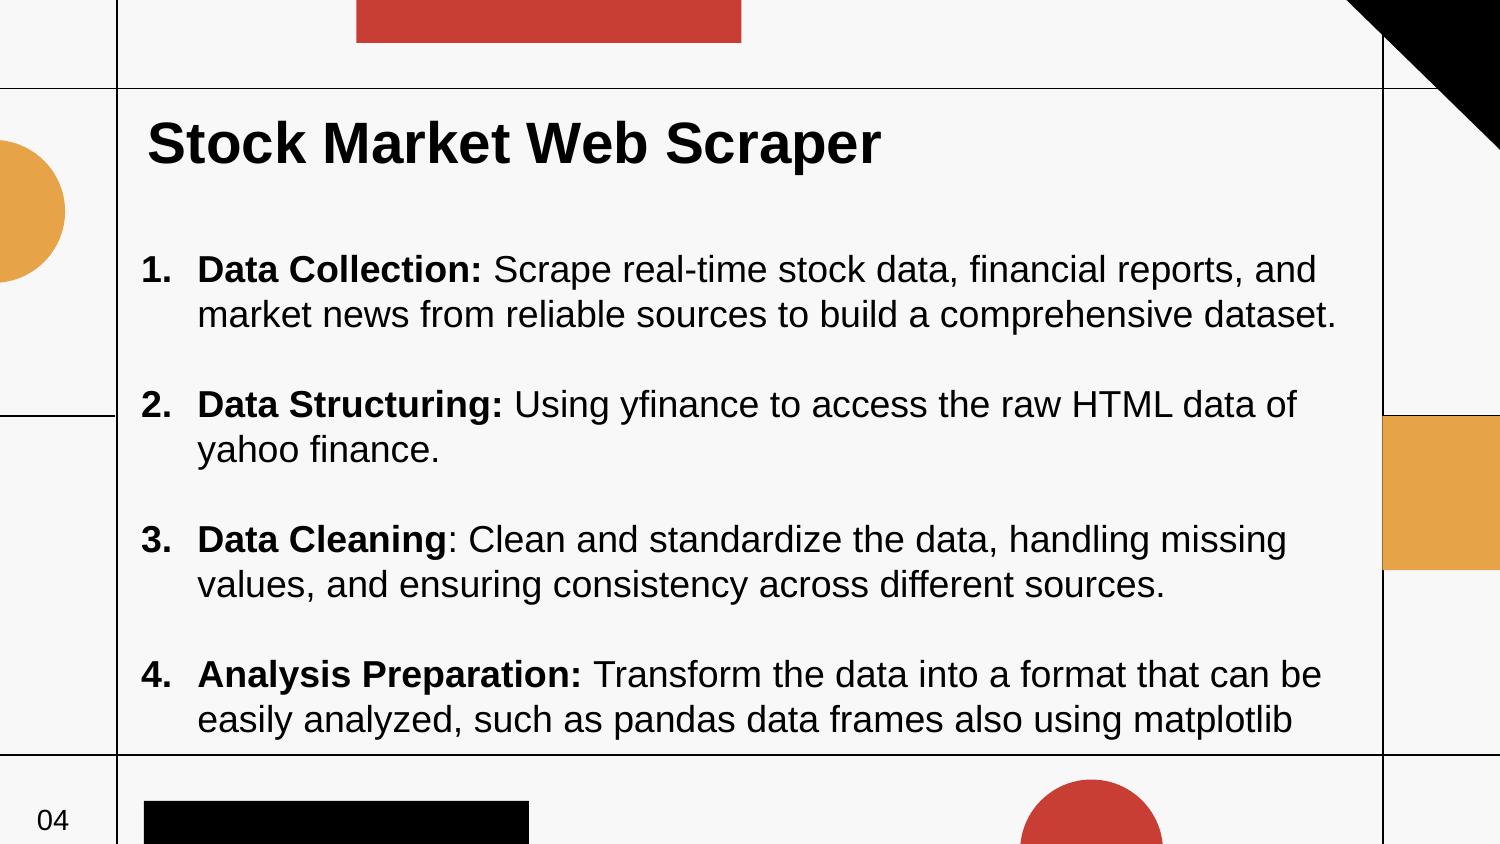

# Stock Market Web Scraper
Data Collection: Scrape real-time stock data, financial reports, and market news from reliable sources to build a comprehensive dataset.

Data Structuring: Using yfinance to access the raw HTML data of yahoo finance.

Data Cleaning: Clean and standardize the data, handling missing values, and ensuring consistency across different sources.

Analysis Preparation: Transform the data into a format that can be easily analyzed, such as pandas data frames also using matplotlib

04